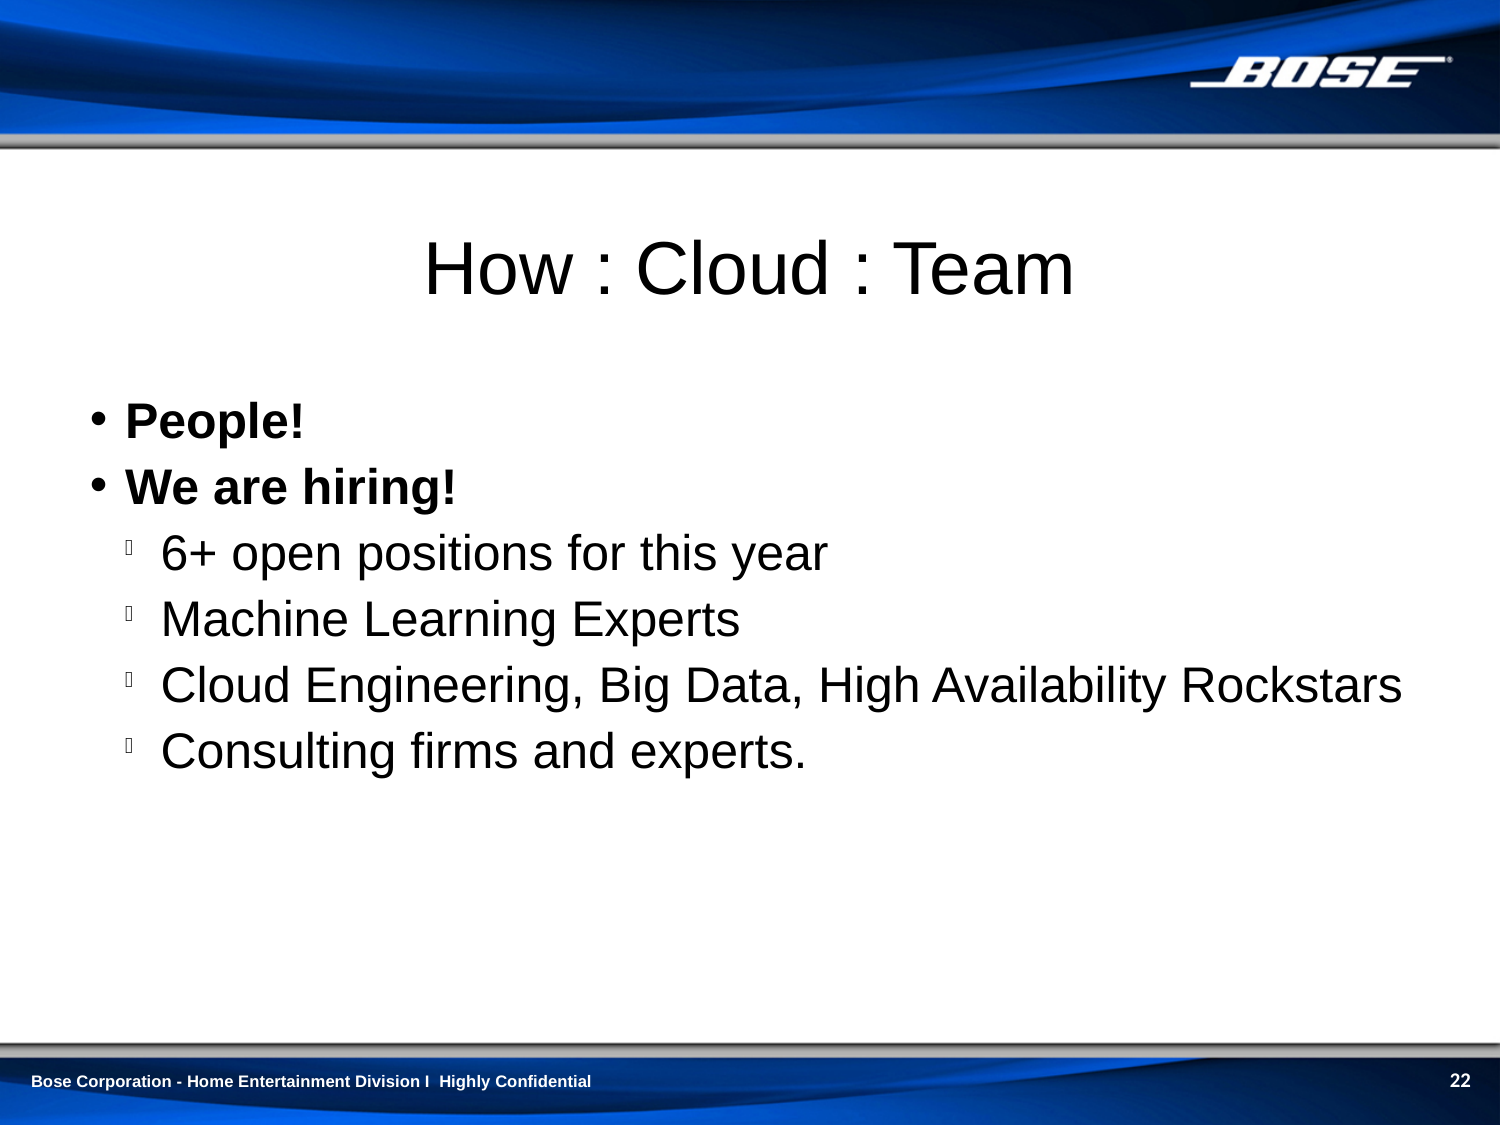

How : Cloud : Team
People!
We are hiring!
6+ open positions for this year
Machine Learning Experts
Cloud Engineering, Big Data, High Availability Rockstars
Consulting firms and experts.